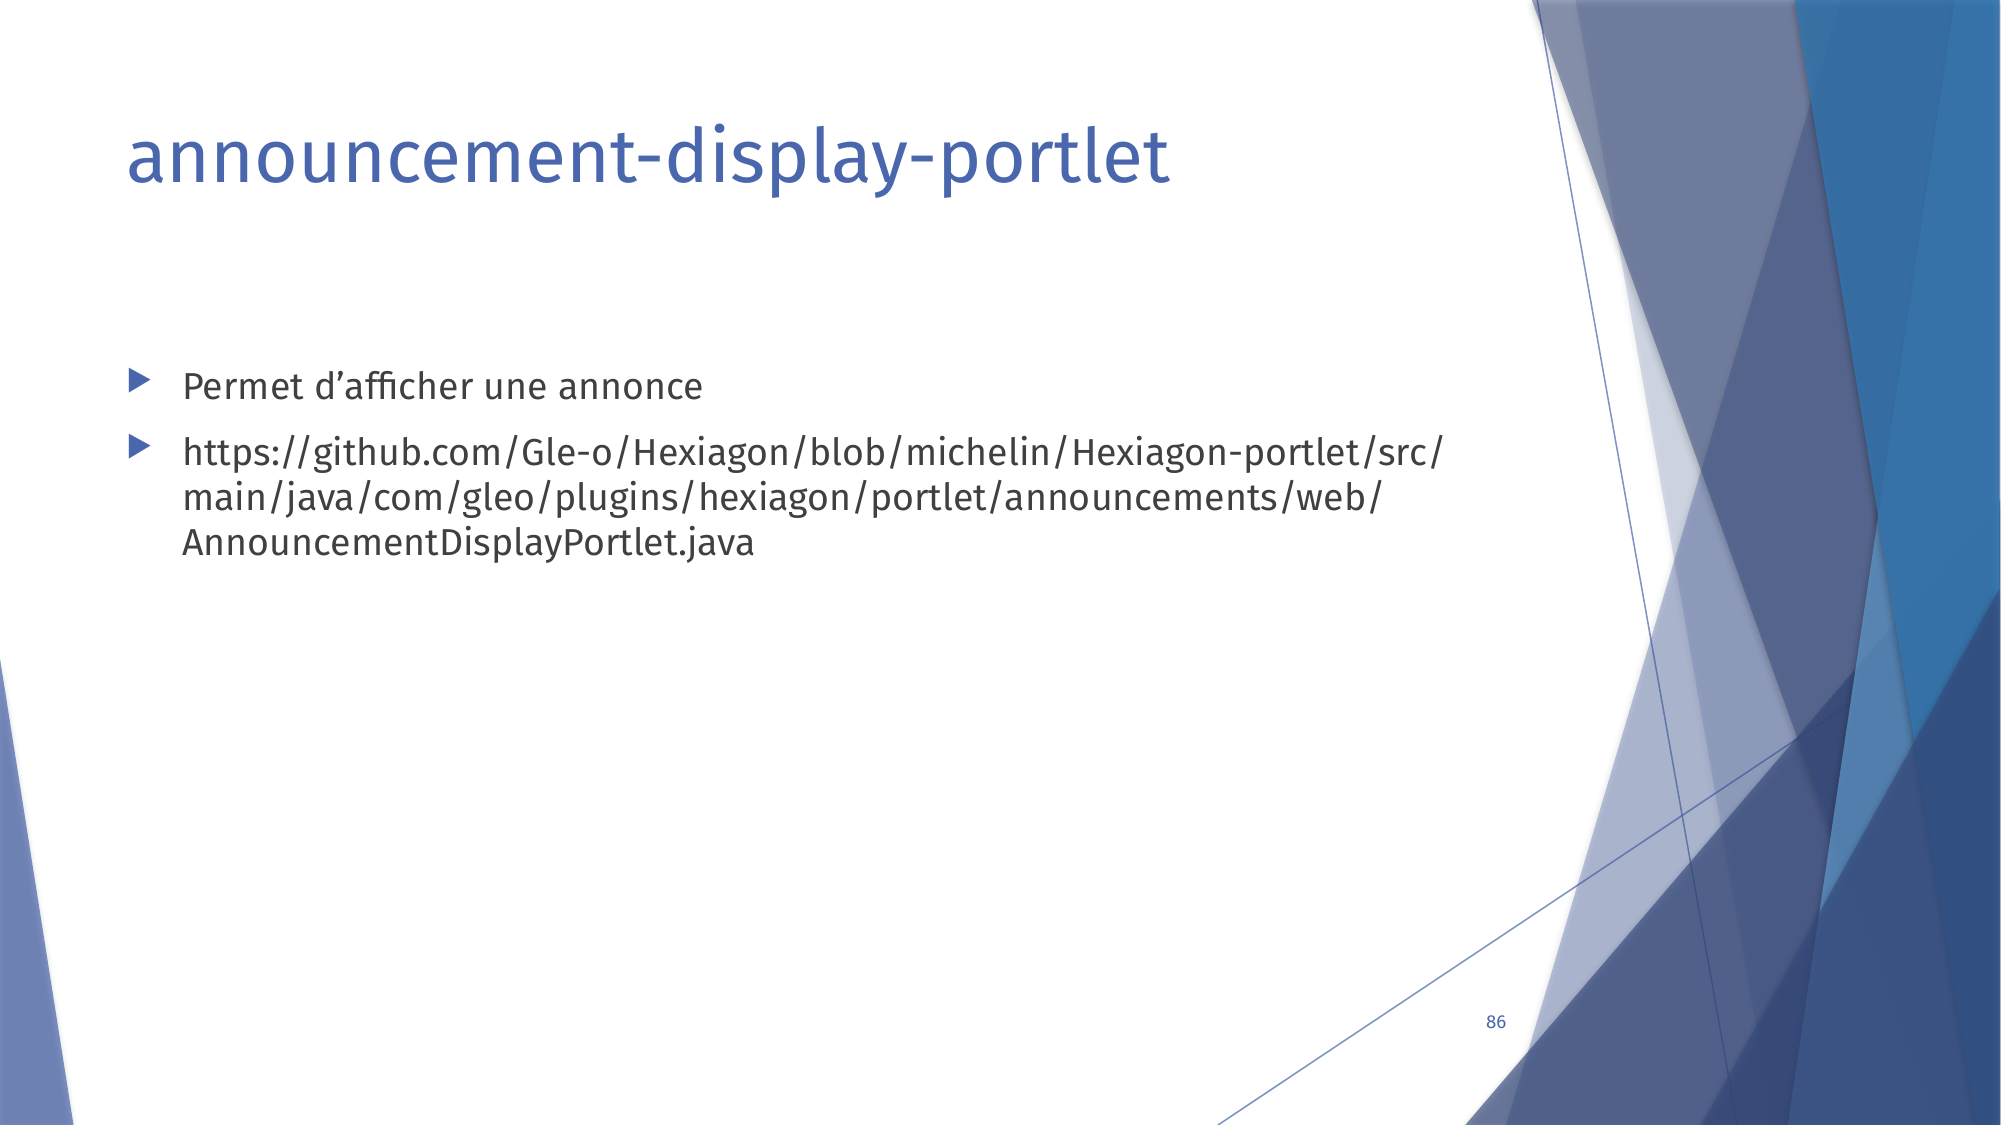

# announcement-display-portlet
Permet d’afficher une annonce
https://github.com/Gle-o/Hexiagon/blob/michelin/Hexiagon-portlet/src/main/java/com/gleo/plugins/hexiagon/portlet/announcements/web/AnnouncementDisplayPortlet.java
86